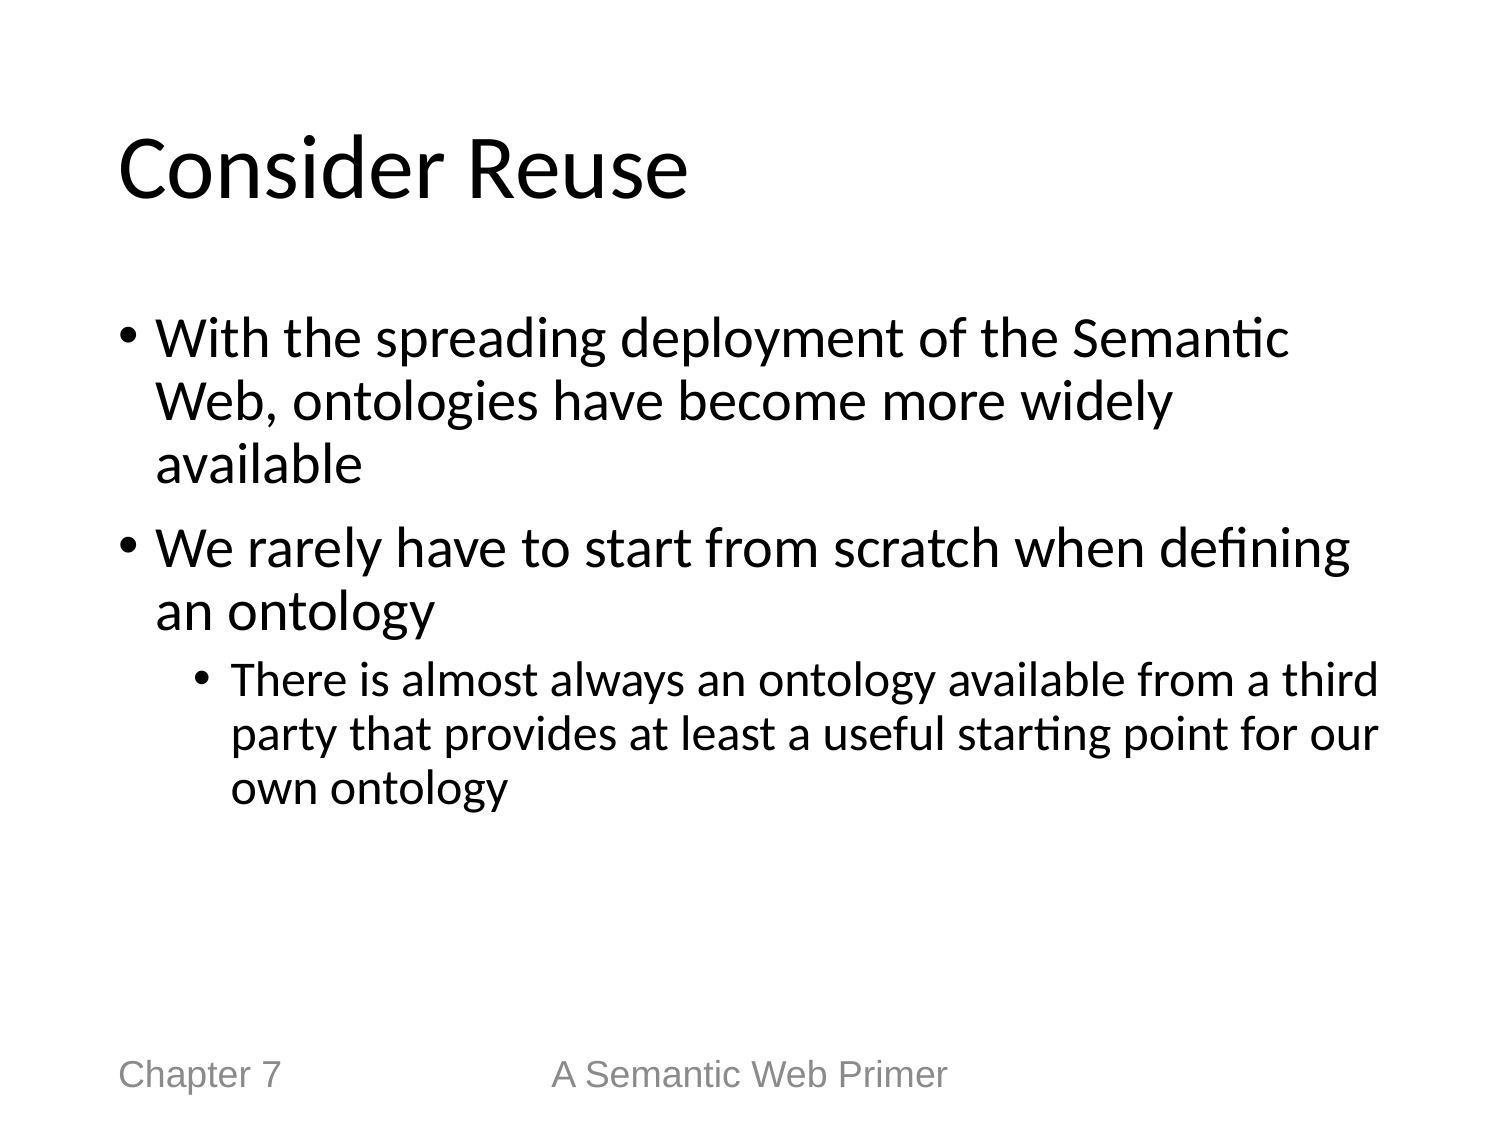

# Consider Reuse
With the spreading deployment of the Semantic Web, ontologies have become more widely available
We rarely have to start from scratch when defining an ontology
There is almost always an ontology available from a third party that provides at least a useful starting point for our own ontology
Chapter 7
A Semantic Web Primer
37